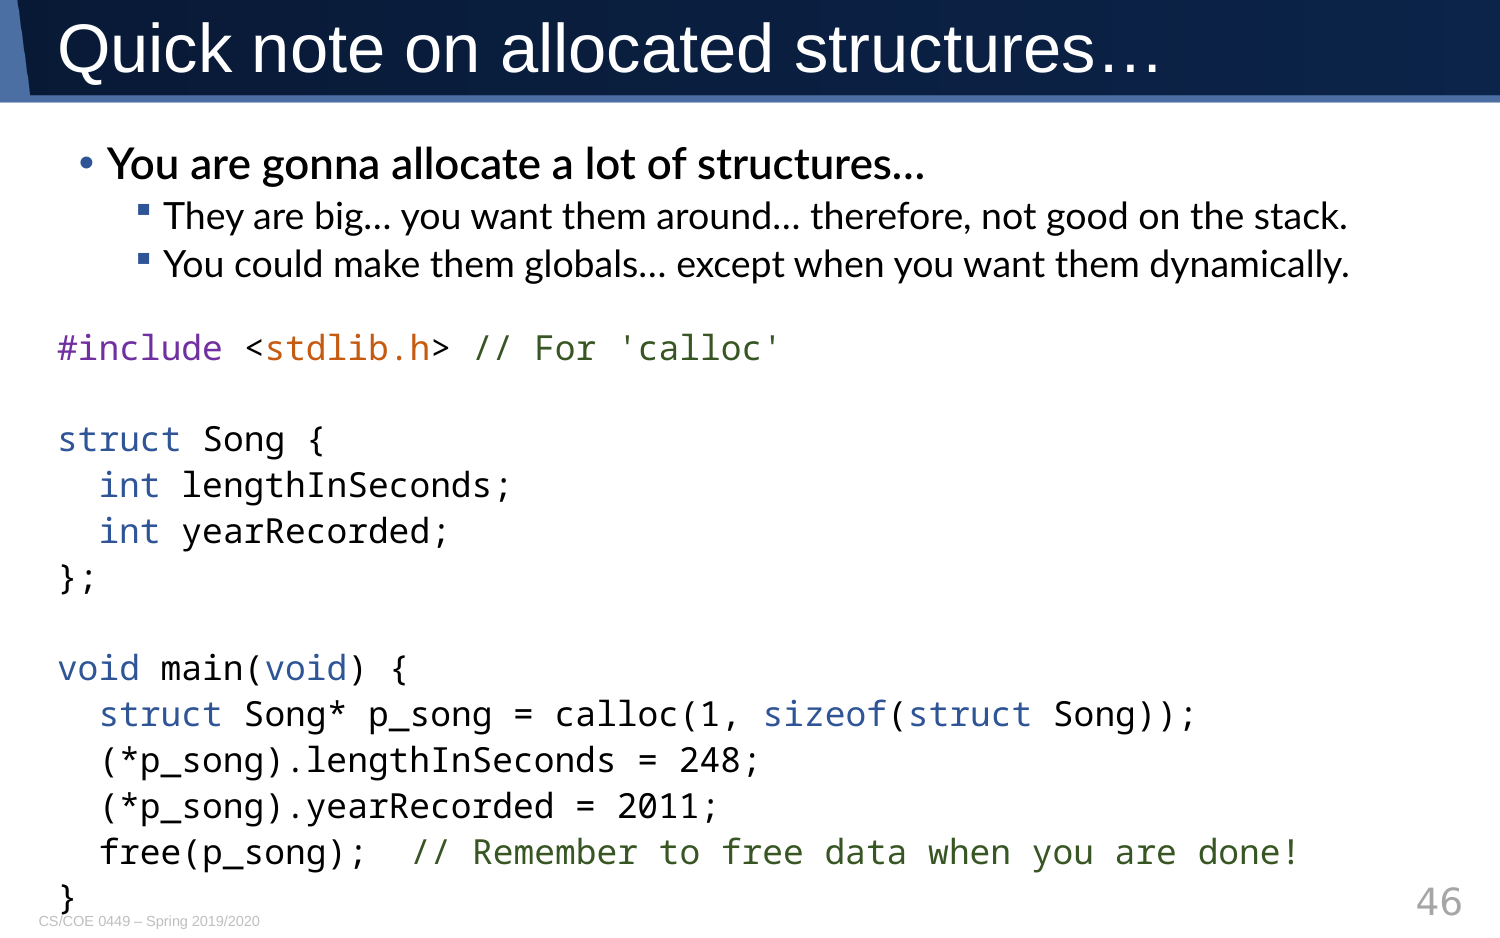

# Quick note on allocated structures…
You are gonna allocate a lot of structures…
They are big… you want them around… therefore, not good on the stack.
You could make them globals… except when you want them dynamically.

#include <stdlib.h> // For 'calloc'

struct Song {
  int lengthInSeconds;
  int yearRecorded;
};

void main(void) {
  struct Song* p_song = calloc(1, sizeof(struct Song));
  (*p_song).lengthInSeconds = 248;
  (*p_song).yearRecorded = 2011;
  free(p_song);  // Remember to free data when you are done!
}
46
CS/COE 0449 – Spring 2019/2020